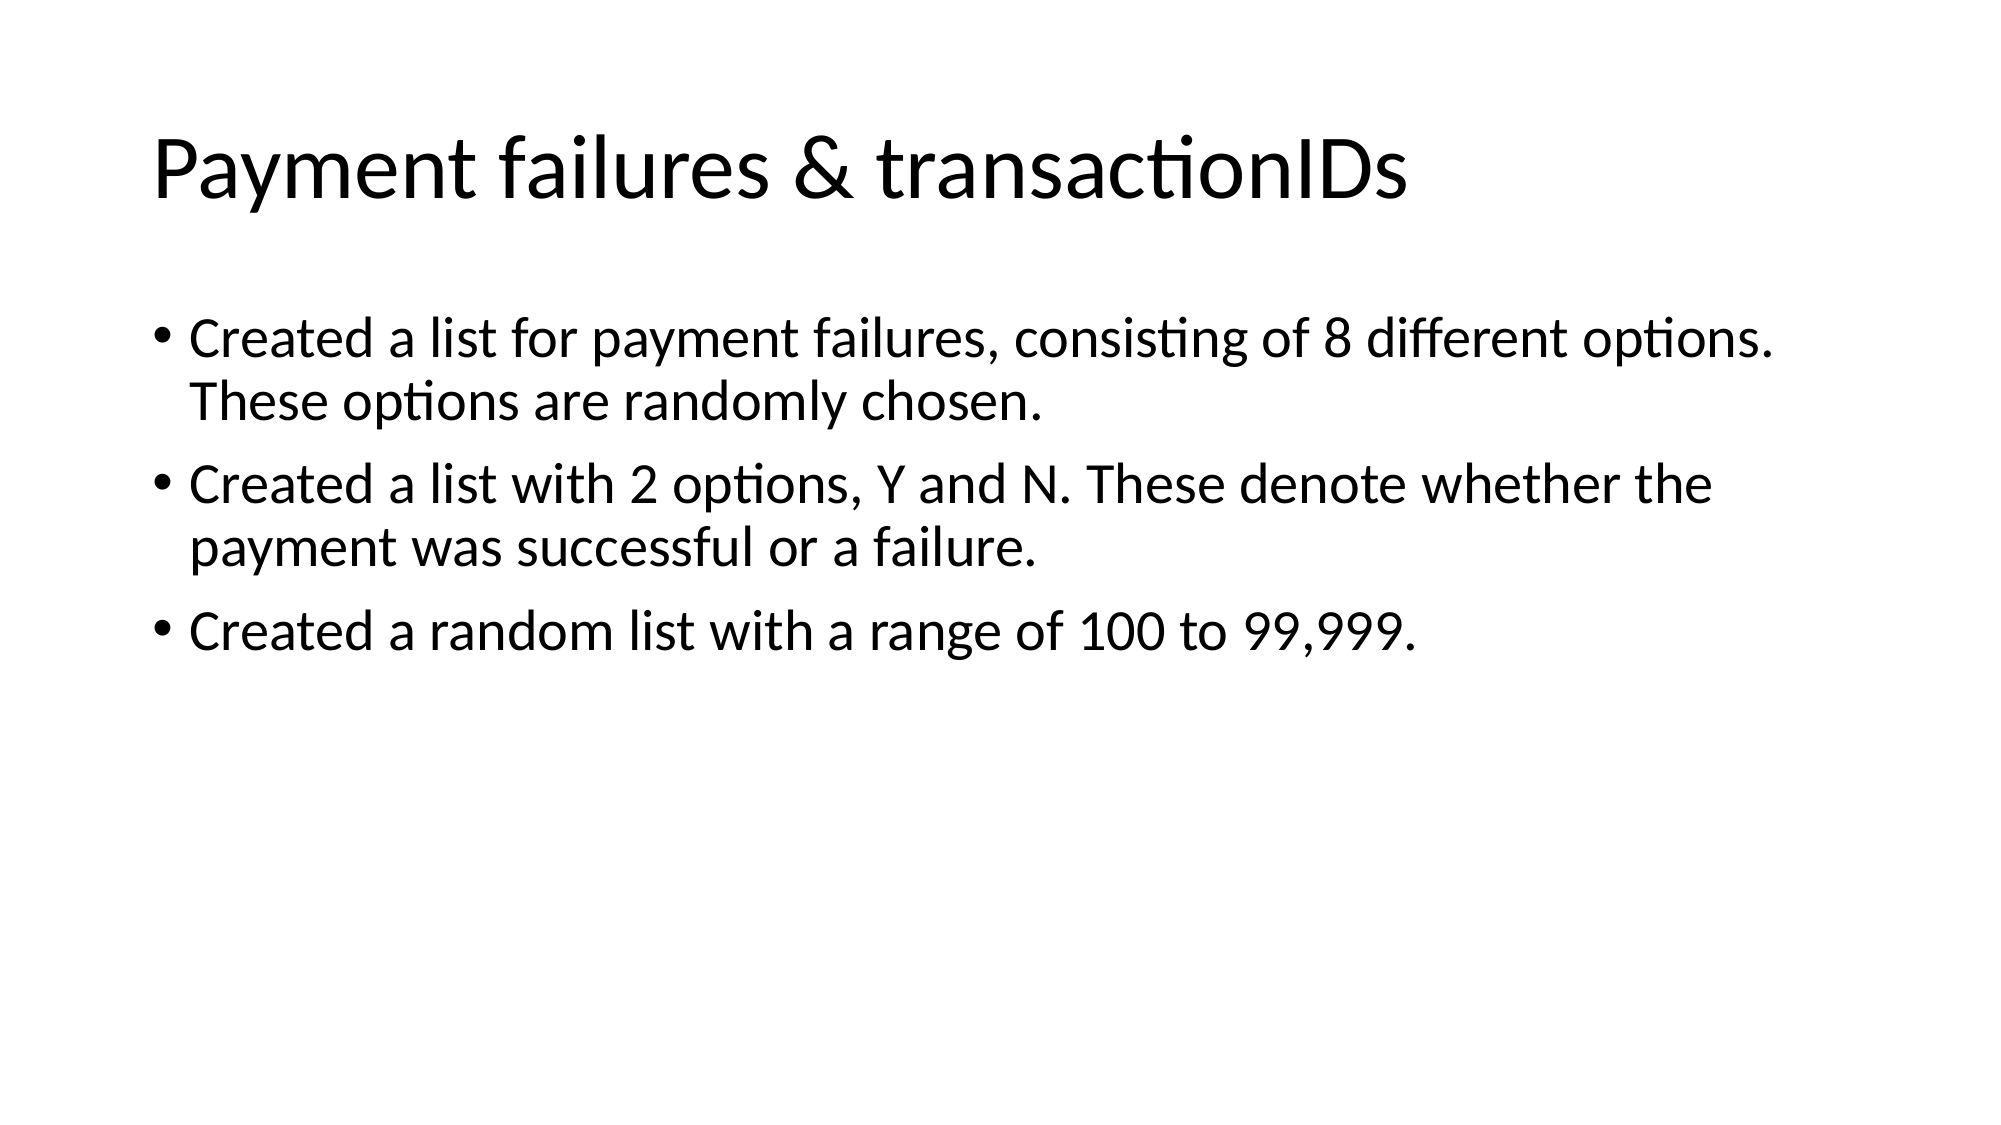

# Payment failures & transactionIDs
Created a list for payment failures, consisting of 8 different options. These options are randomly chosen.
Created a list with 2 options, Y and N. These denote whether the payment was successful or a failure.
Created a random list with a range of 100 to 99,999.